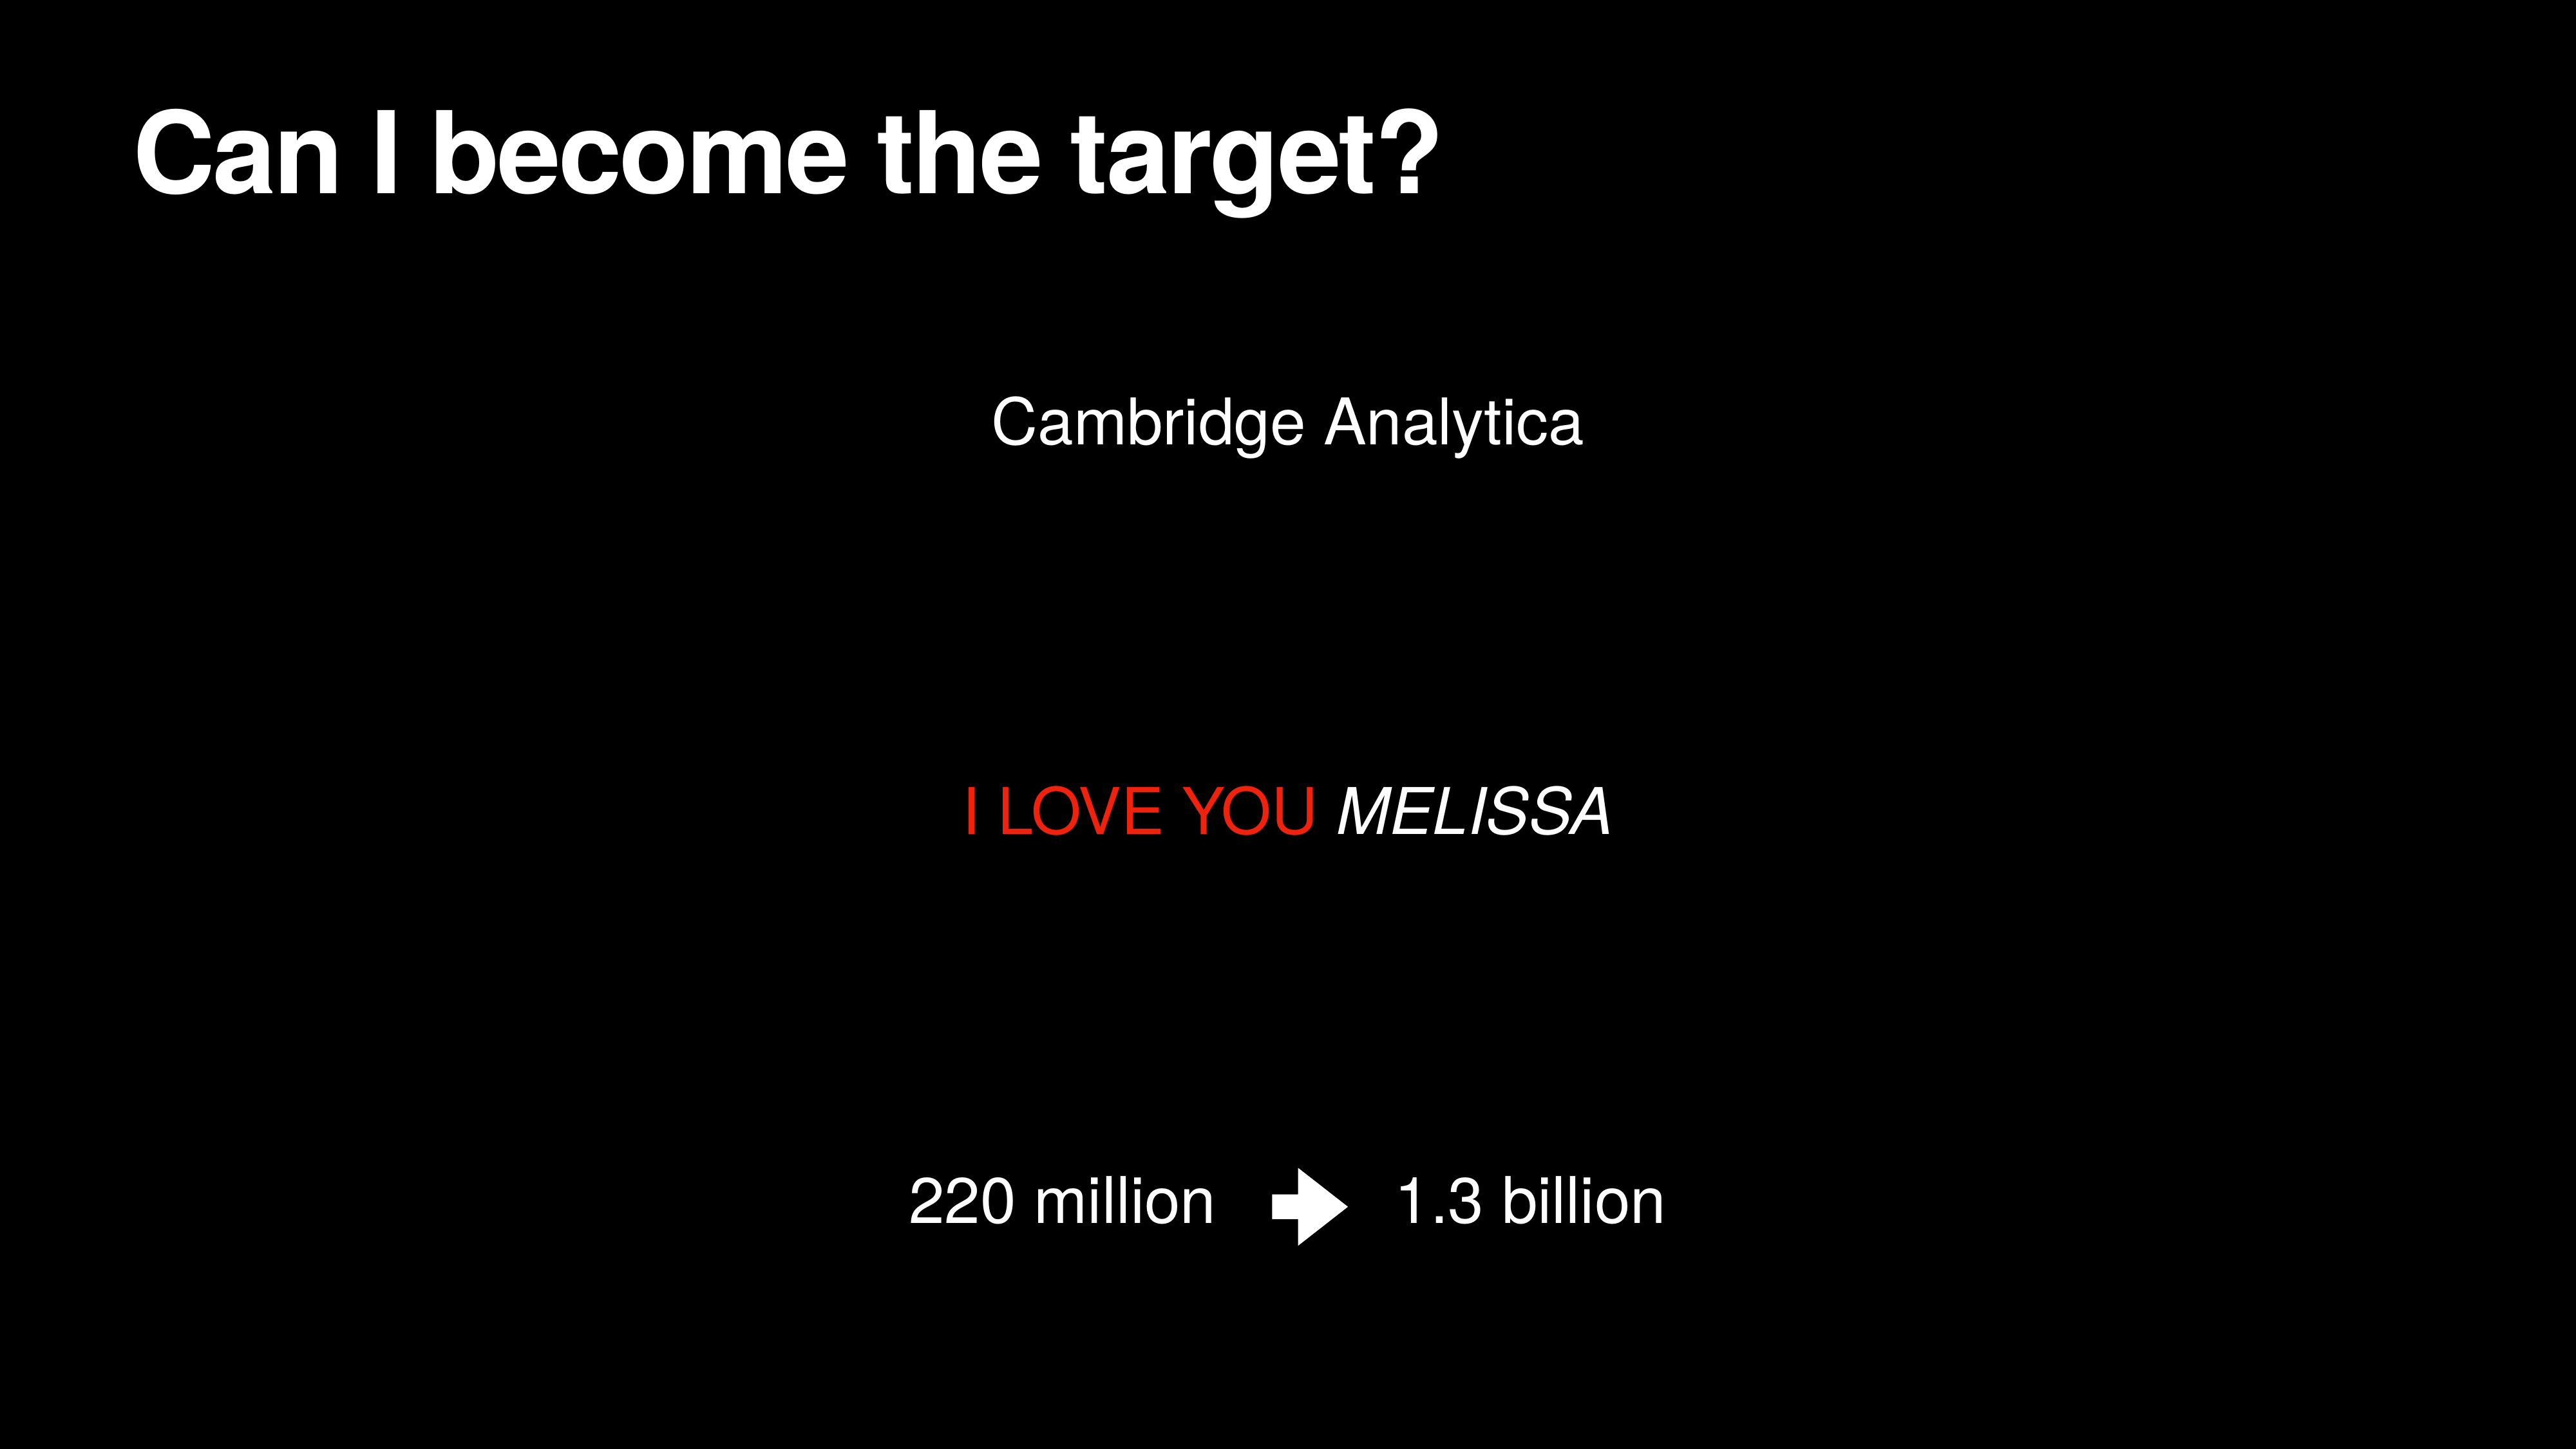

# Can I become the target?

Cambridge Analytica

I LOVE YOU MELISSA

220 million          1.3 billion